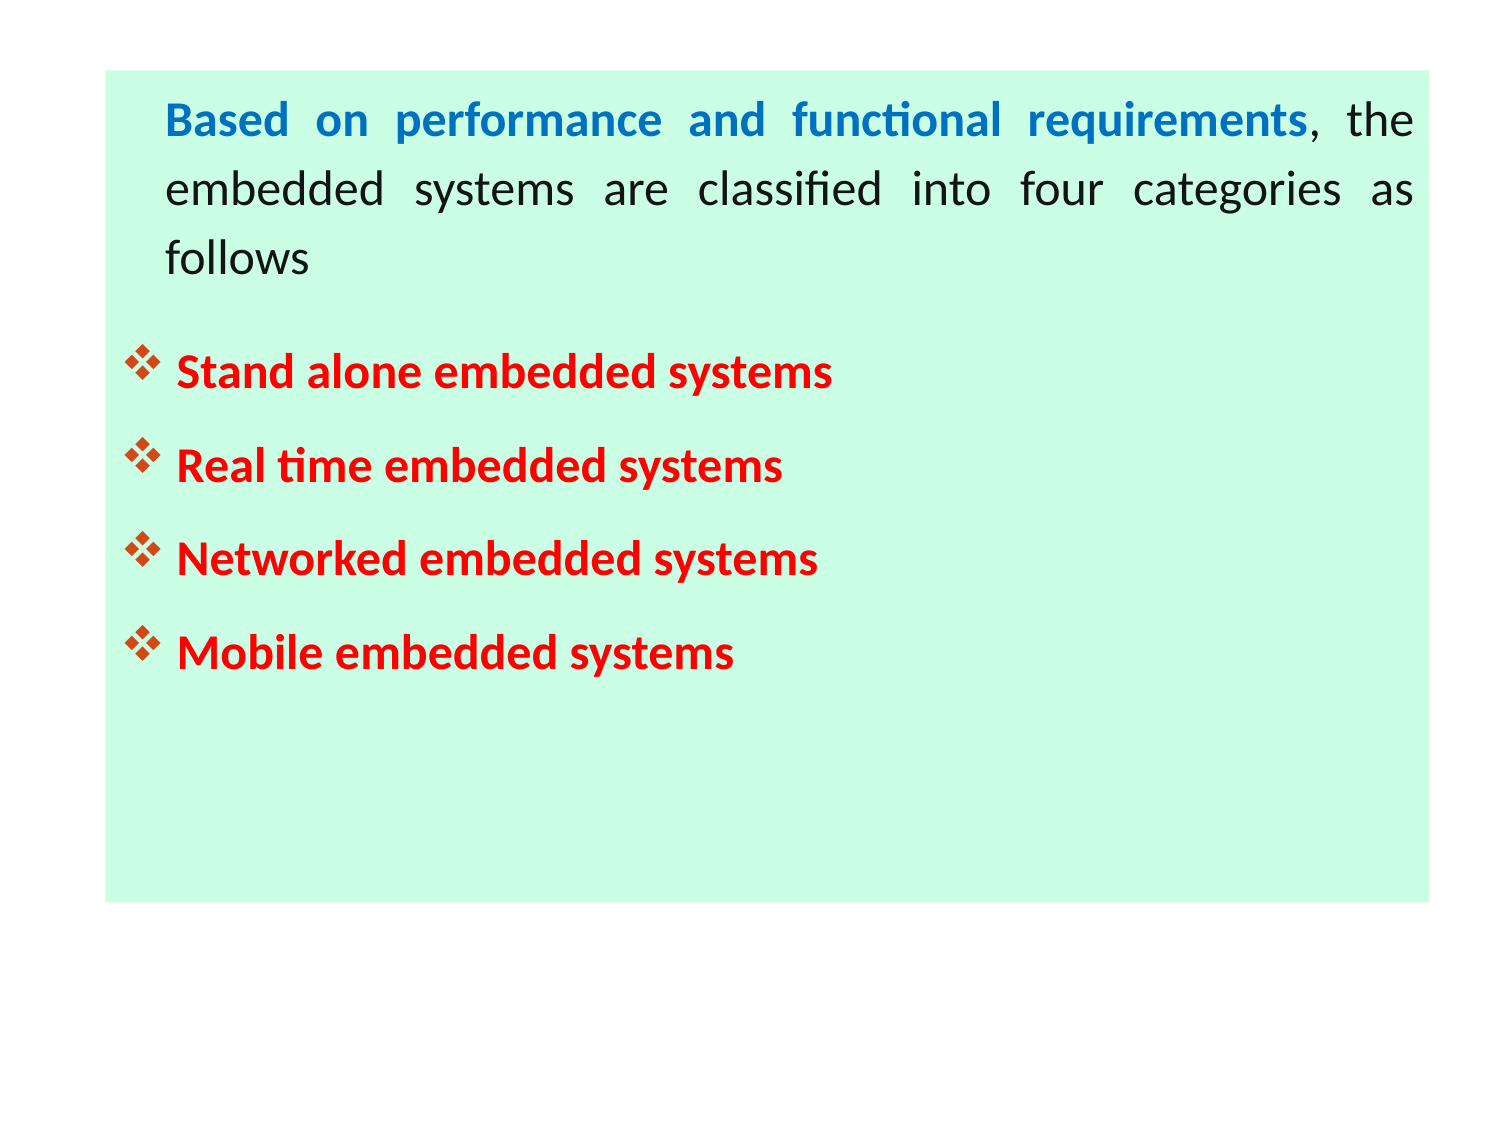

Based on performance and functional requirements, the embedded systems are classified into four categories as follows
Stand alone embedded systems
Real time embedded systems
Networked embedded systems
Mobile embedded systems